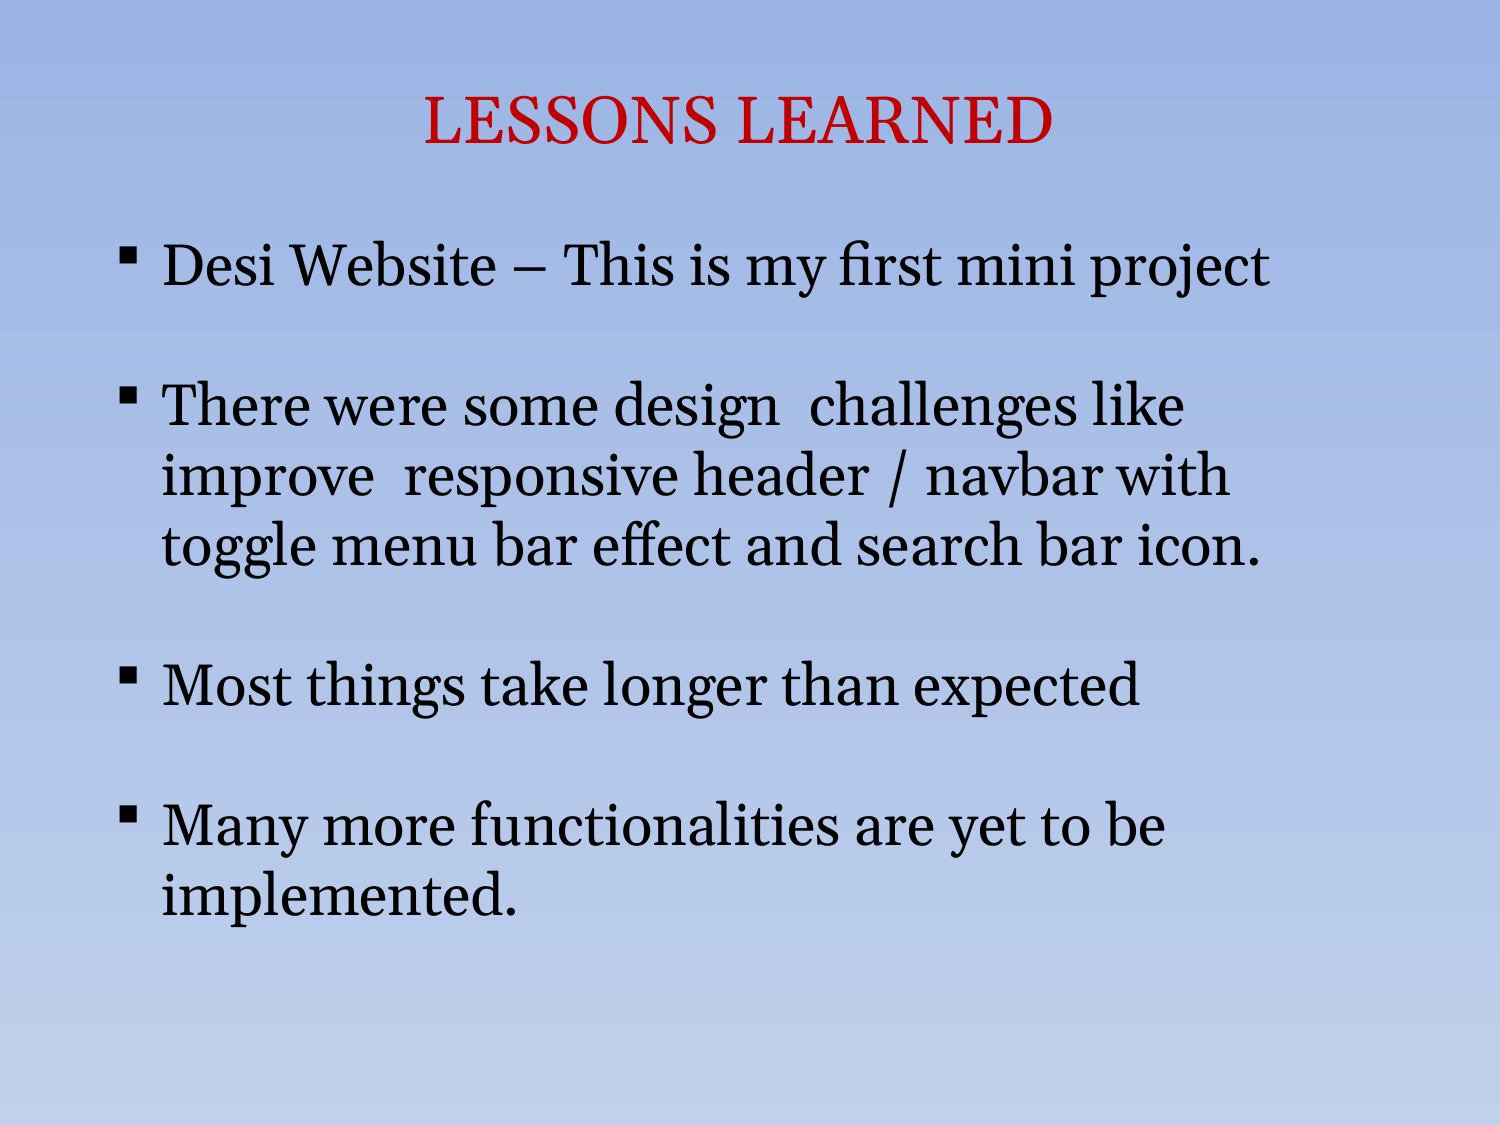

LESSONS LEARNED
Desi Website – This is my first mini project

There were some design  challenges like improve  responsive header / navbar with toggle menu bar effect and search bar icon.

Most things take longer than expected

Many more functionalities are yet to be implemented.